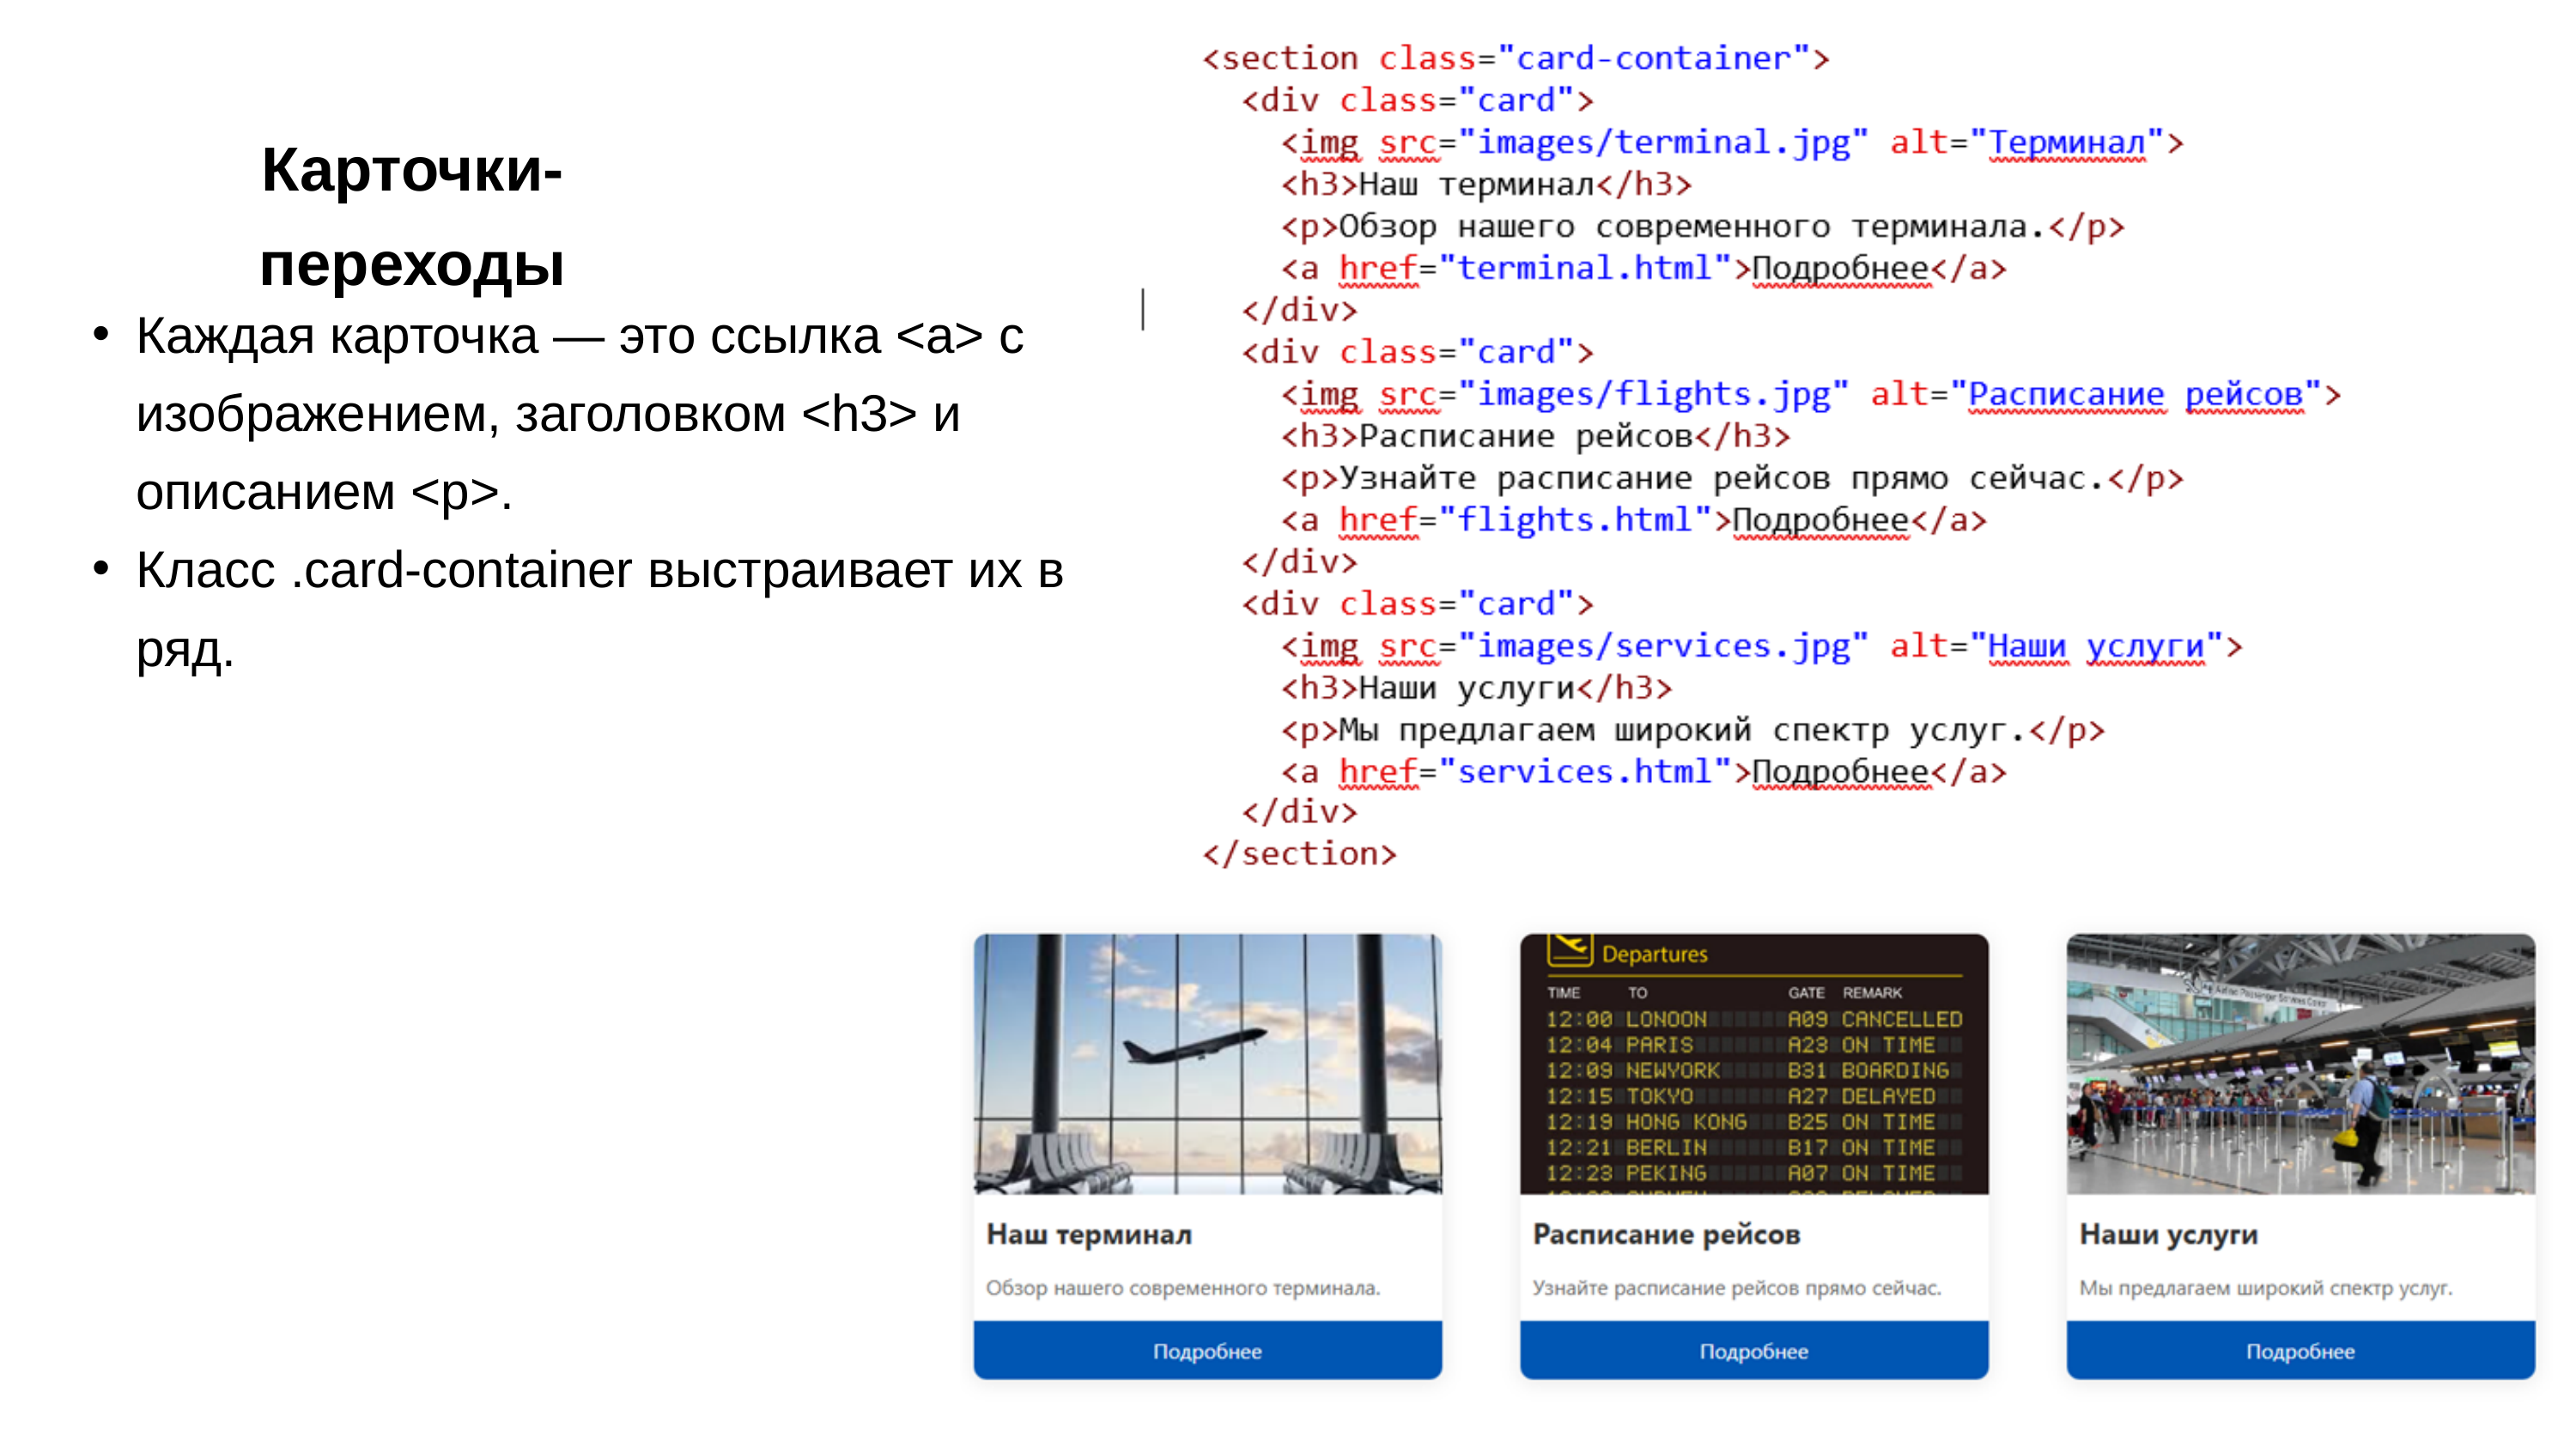

Карточки-переходы
Каждая карточка — это ссылка <a> с изображением, заголовком <h3> и описанием <p>.
Класс .card-container выстраивает их в ряд.